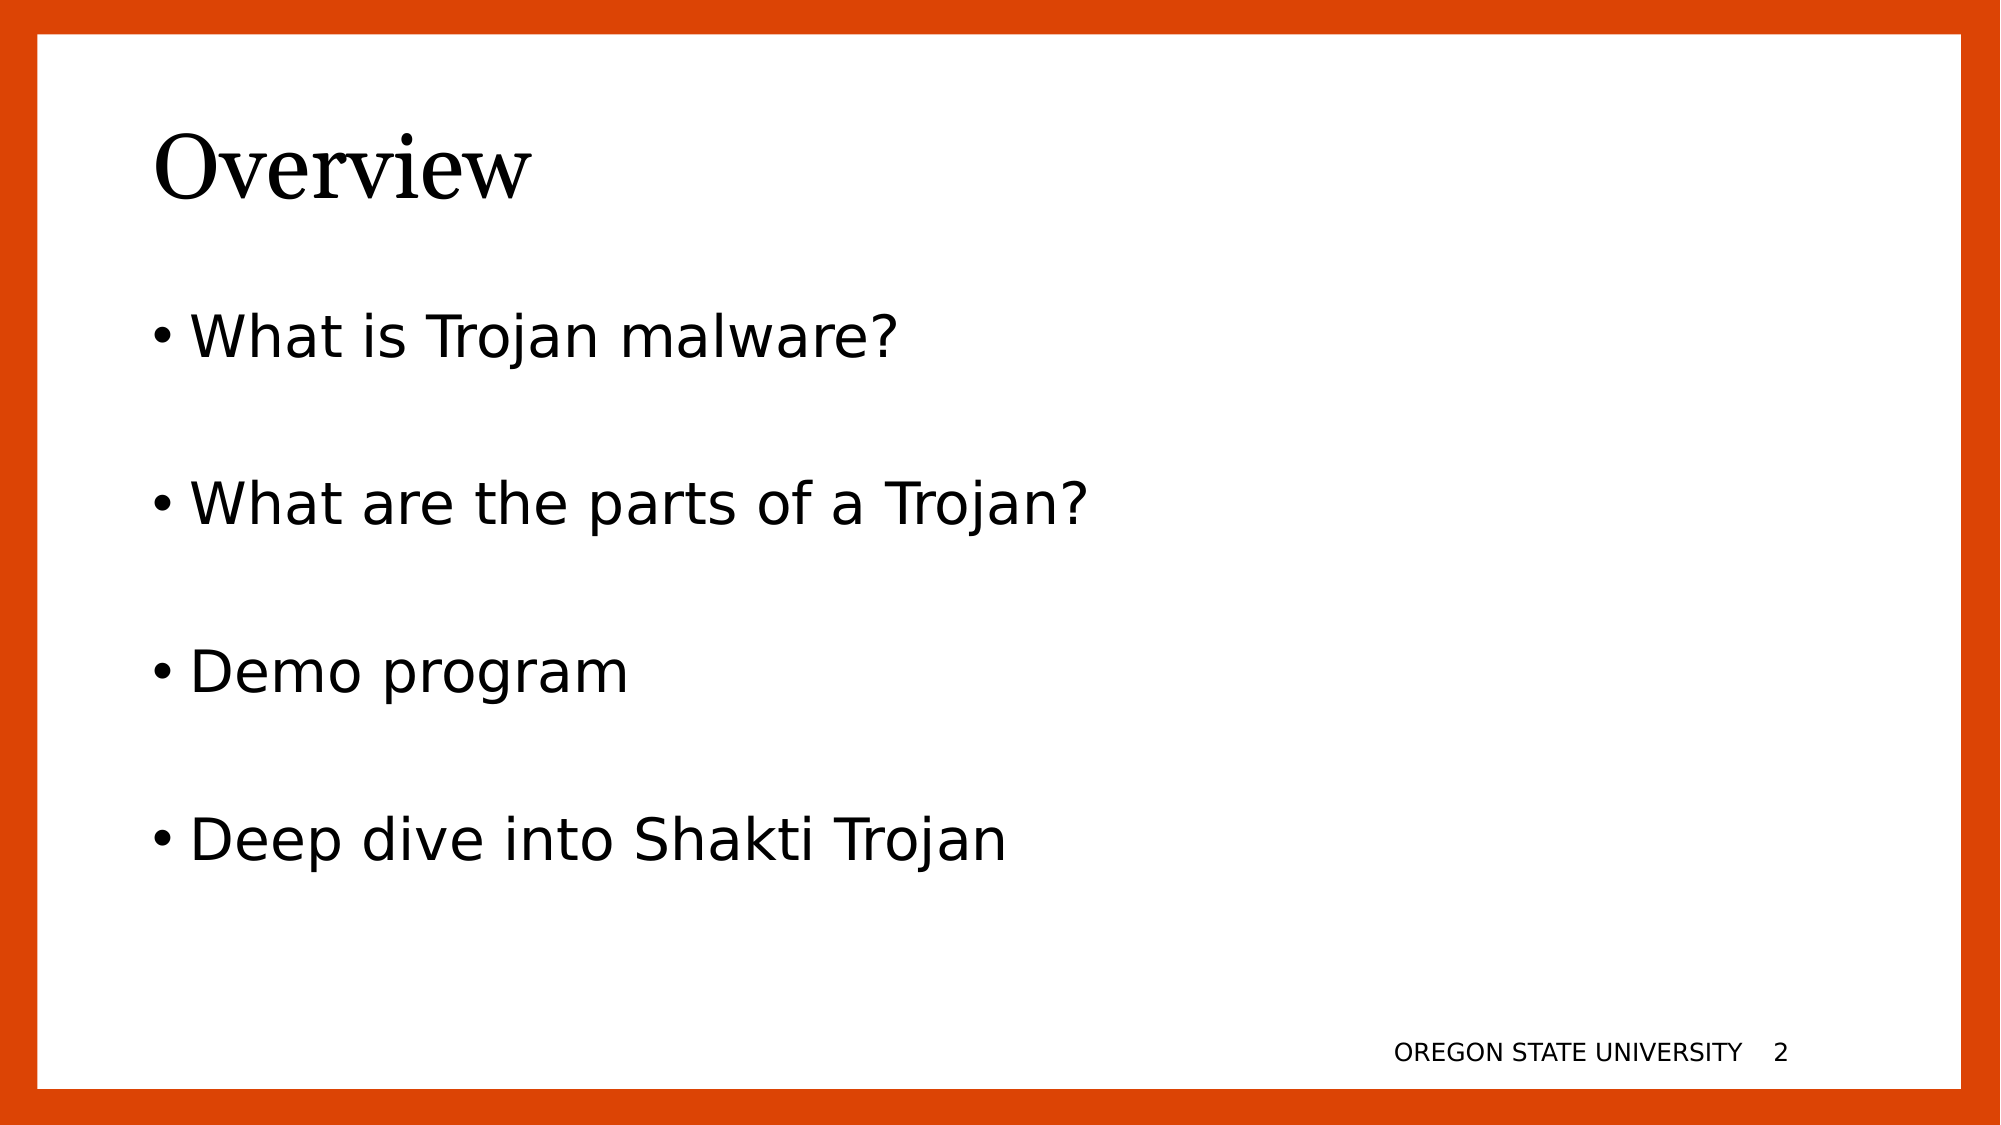

# Overview
What is Trojan malware?

What are the parts of a Trojan?

Demo program

Deep dive into Shakti Trojan
OREGON STATE UNIVERSITY
2